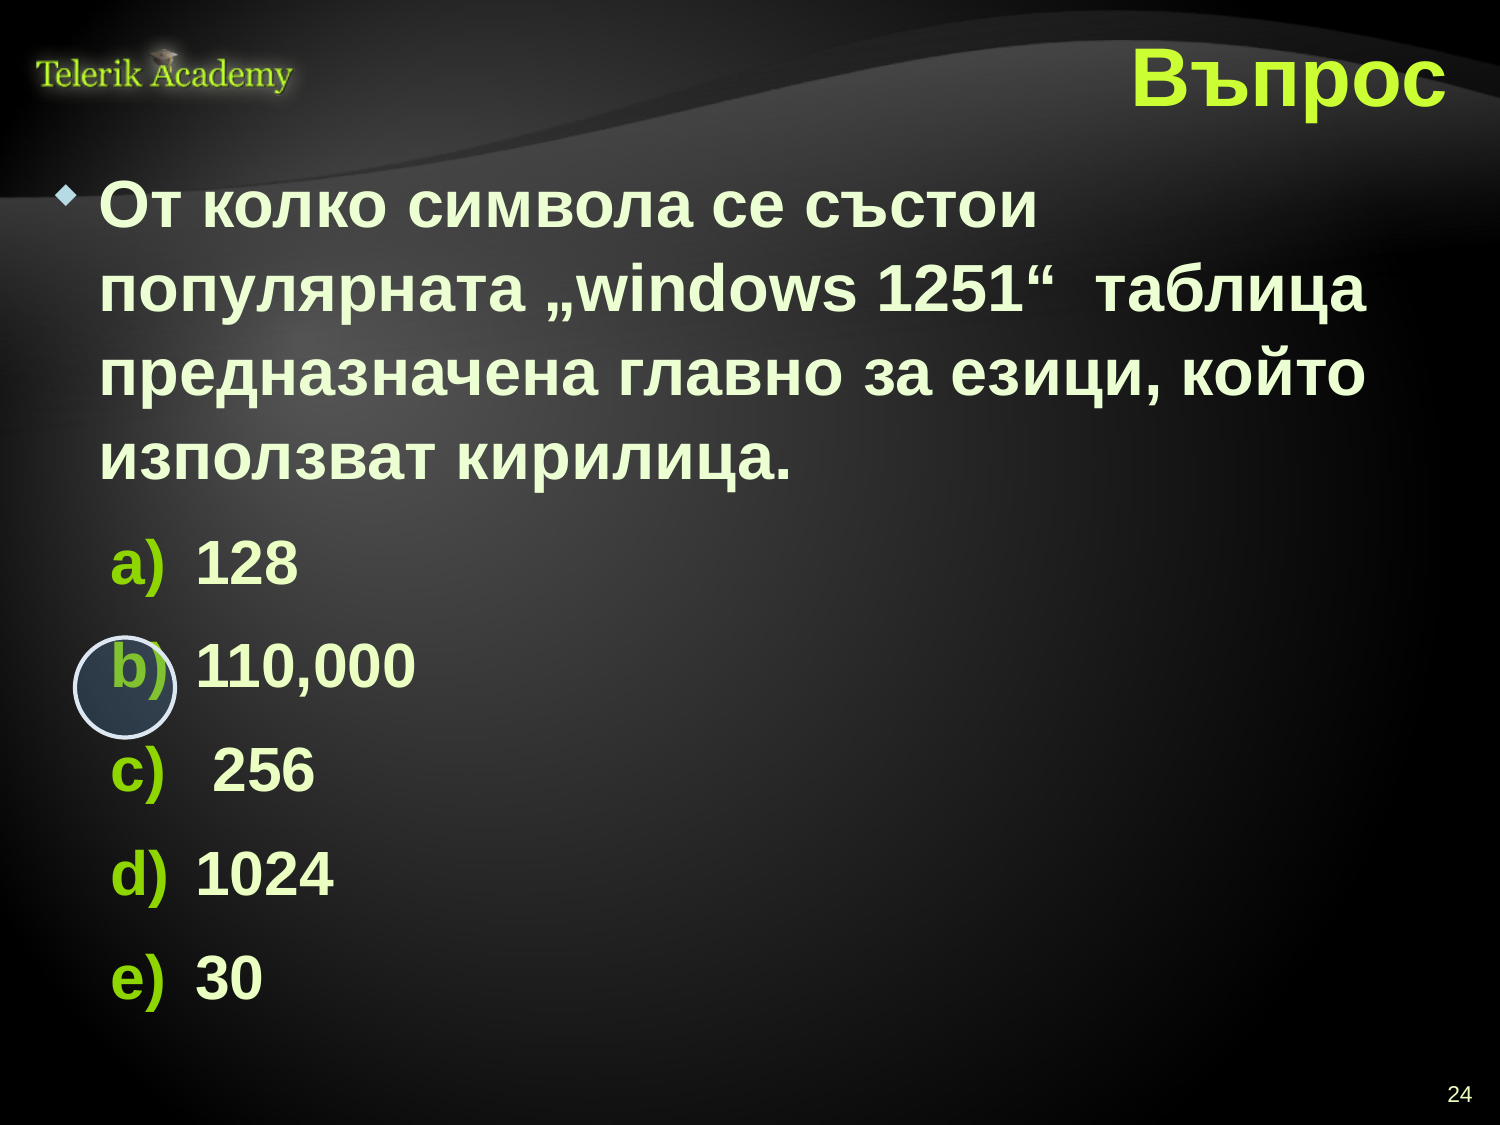

# Въпрос
От колко символа се състои популярната „windows 1251“  таблица предназначена главно за езици, който използват кирилица.
128
110,000
 256
1024
30

24